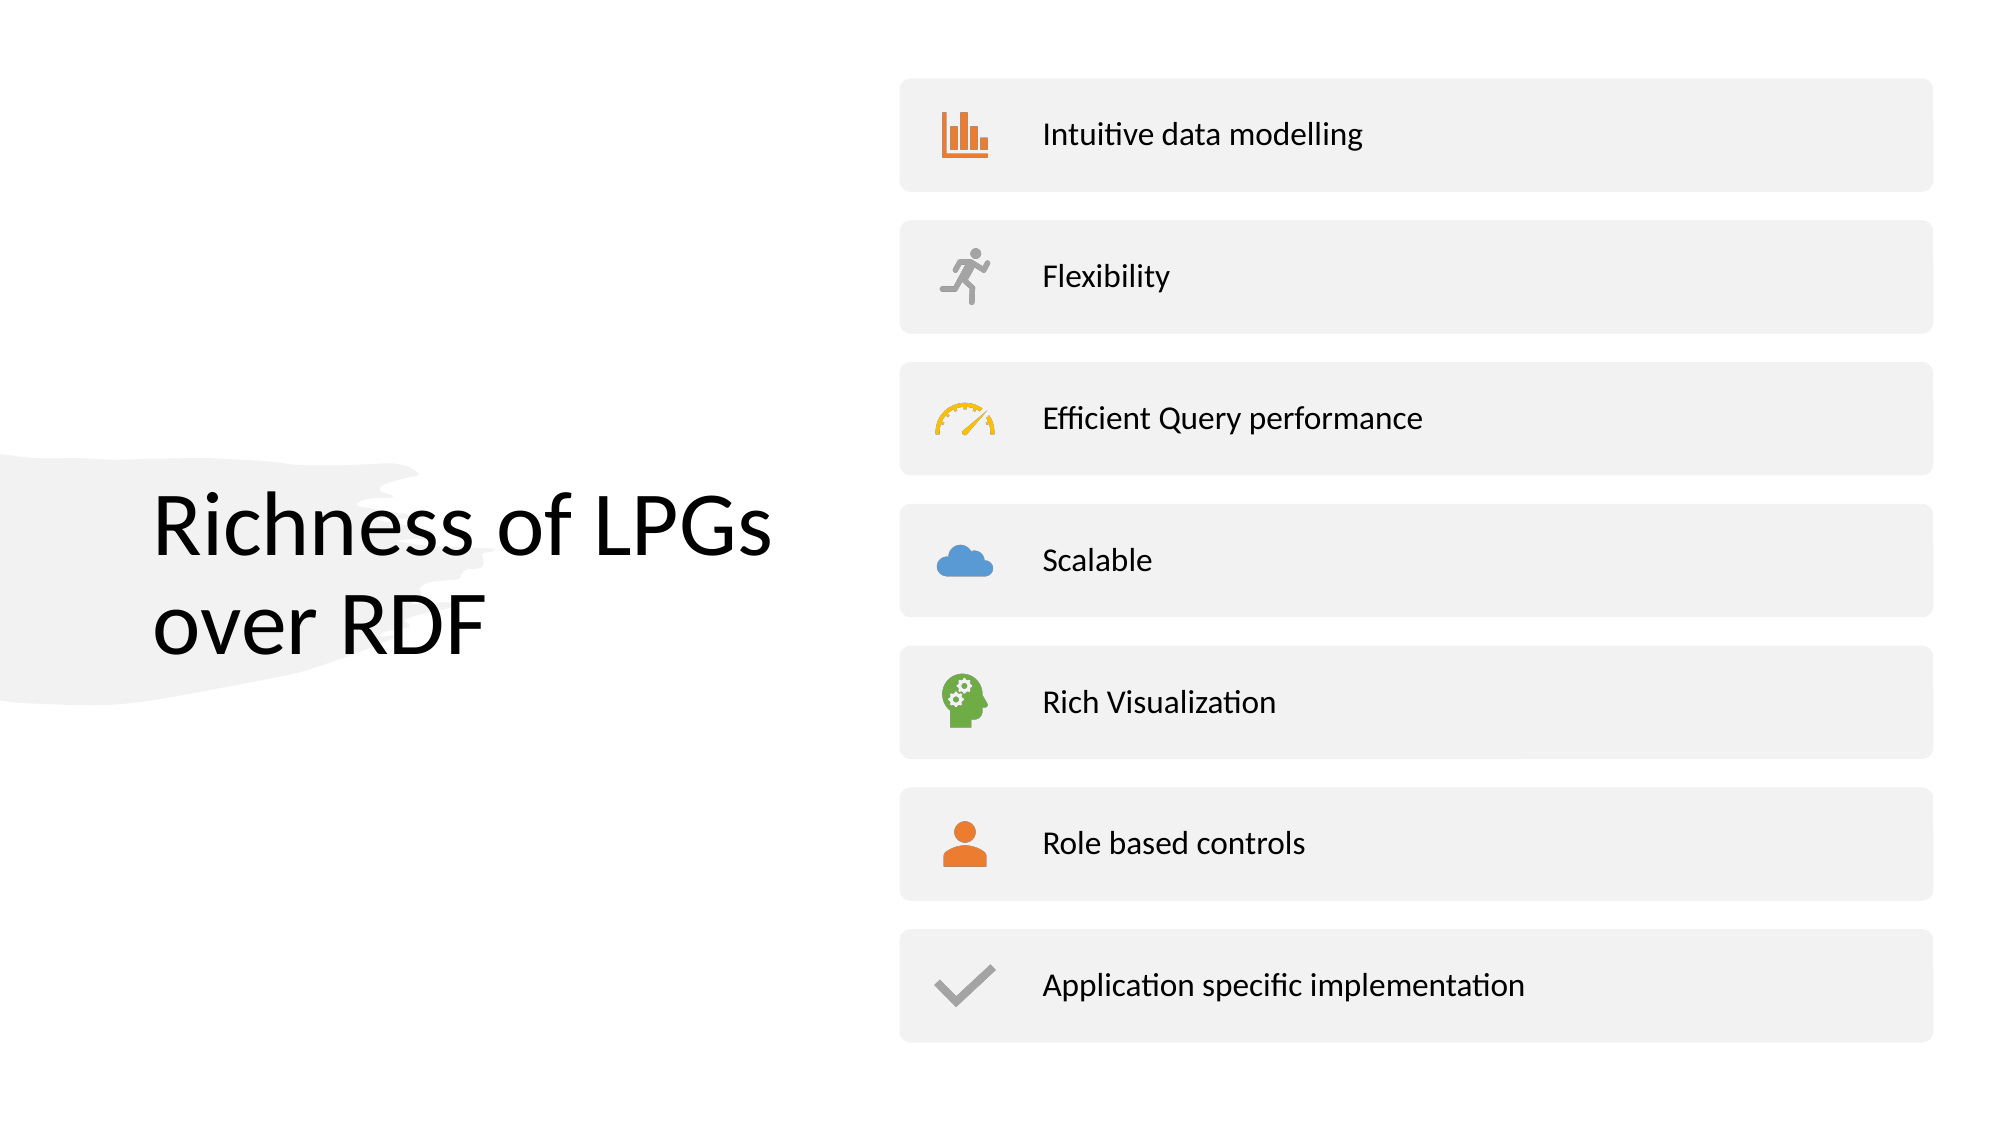

Intuitive data modelling
Flexibility
Efficient Query performance
Scalable
Rich Visualization
Role based controls
Application specific implementation
# Richness of LPGs over RDF